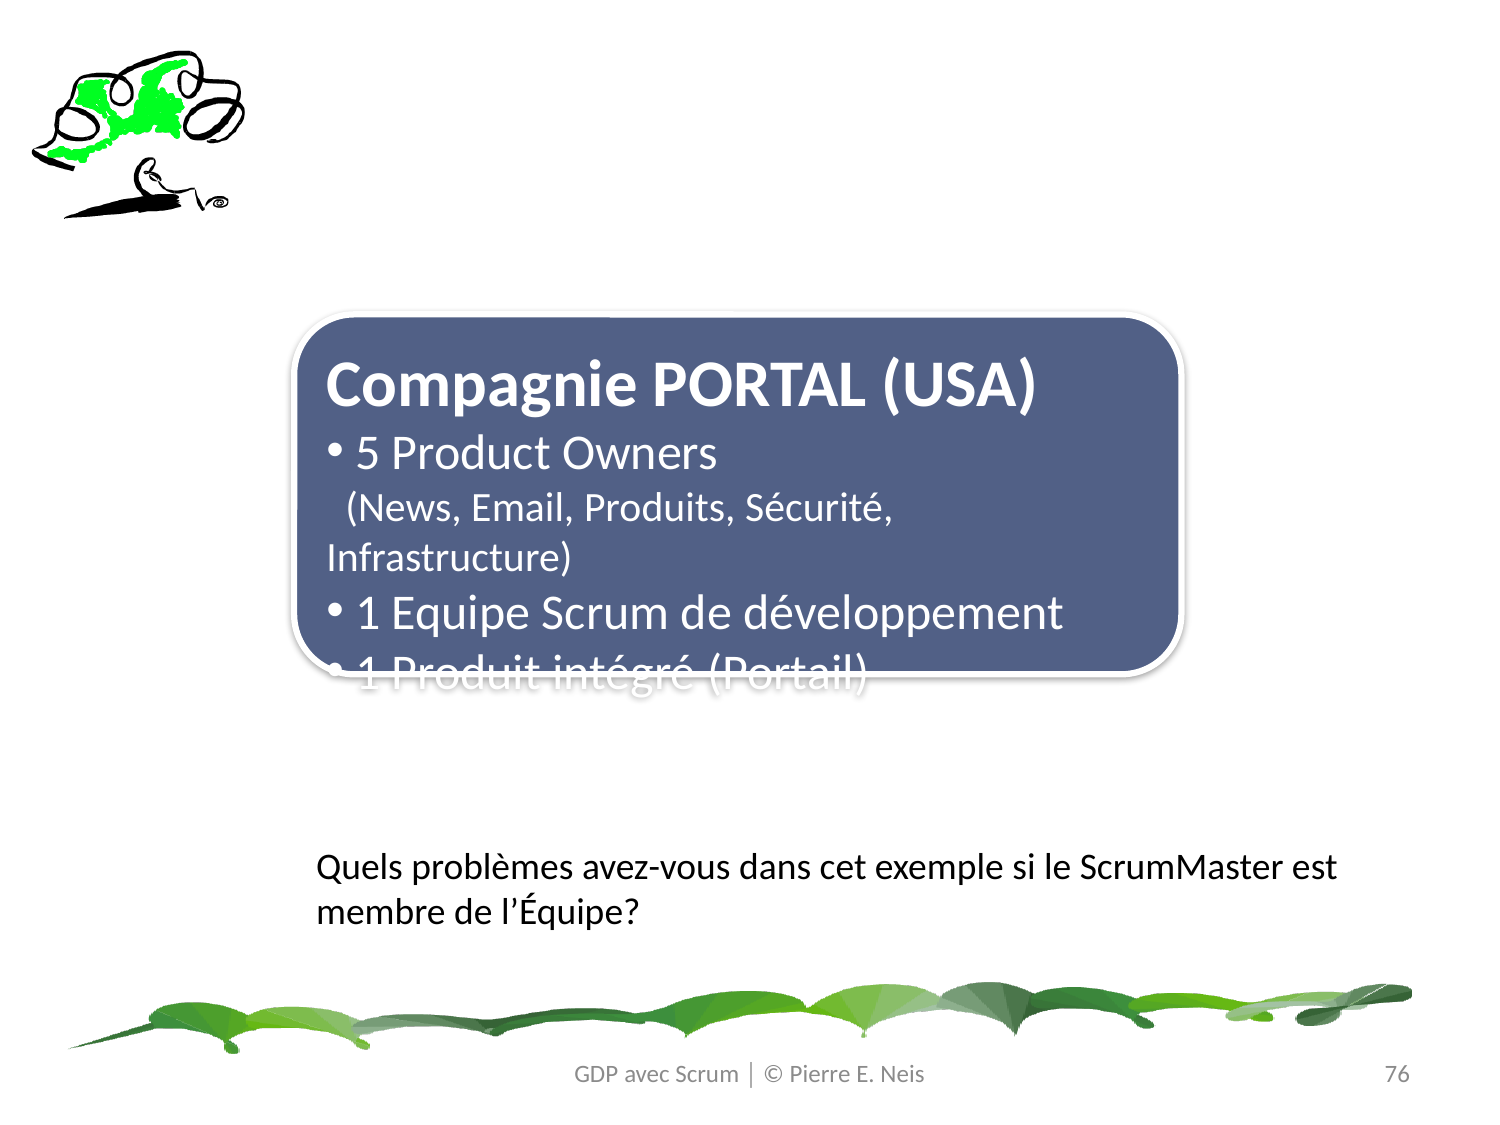

Compagnie PORTAL (USA)
 5 Product Owners
  (News, Email, Produits, Sécurité, Infrastructure)
 1 Equipe Scrum de développement
 1 Produit intégré (Portail)
# Question?
Quels problèmes avez-vous dans cet exemple si le ScrumMaster est membre de l’Équipe?
GDP avec Scrum │ © Pierre E. Neis
76